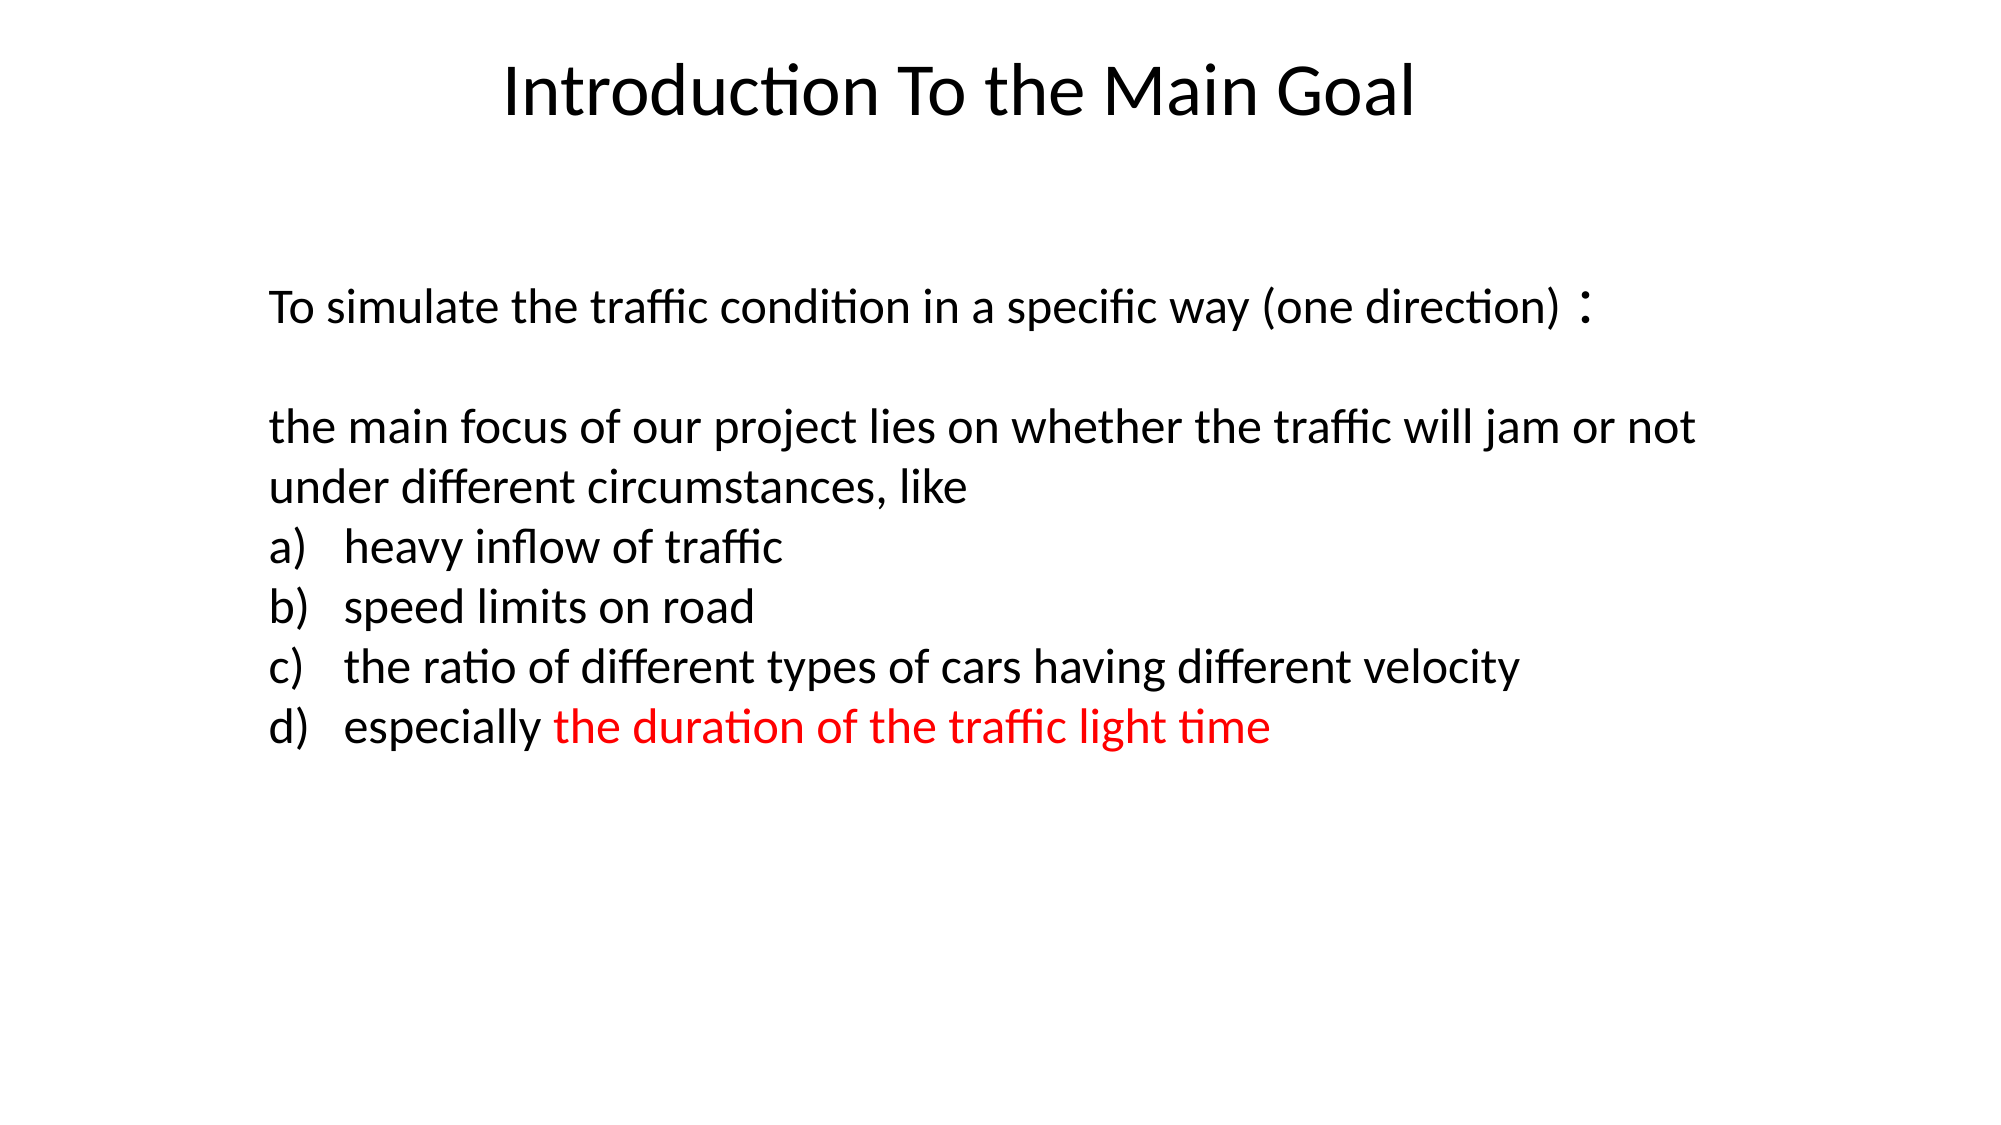

Introduction To the Main Goal
To simulate the traffic condition in a specific way (one direction)：
the main focus of our project lies on whether the traffic will jam or not under different circumstances, like
heavy inflow of traffic
speed limits on road
the ratio of different types of cars having different velocity
especially the duration of the traffic light time